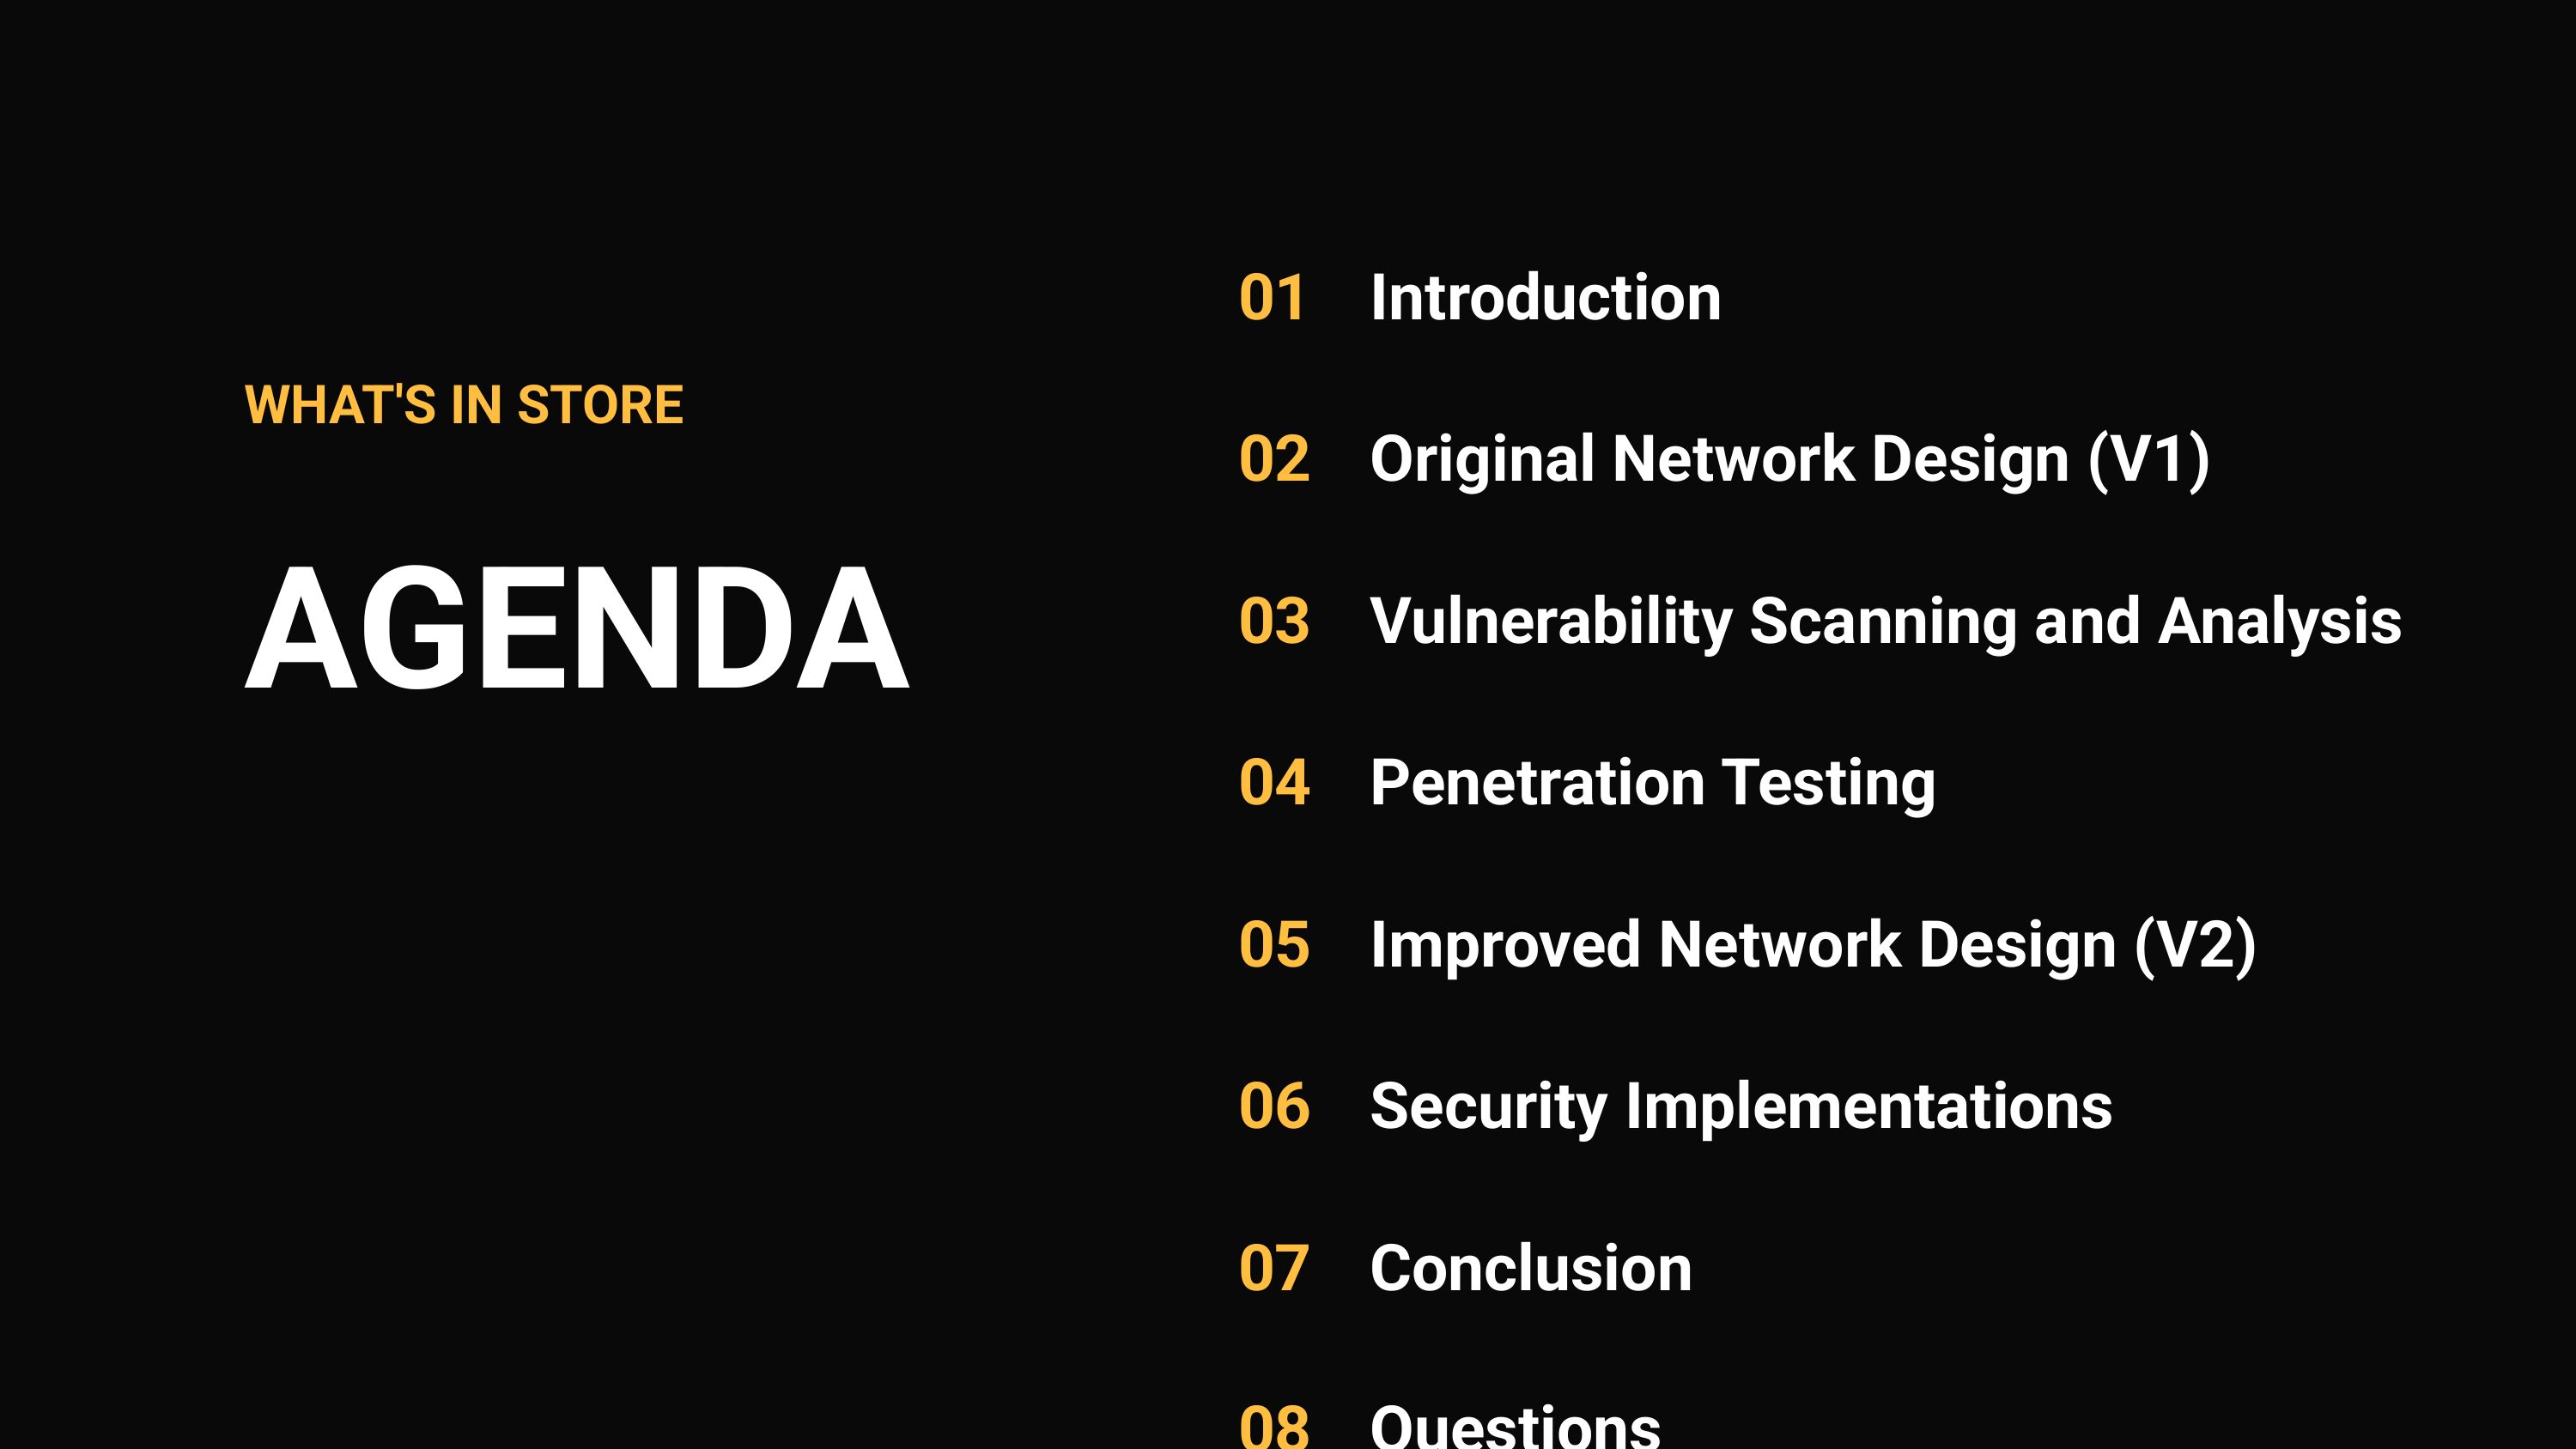

| 01 | Introduction |
| --- | --- |
| 02 | Original Network Design (V1) |
| 03 | Vulnerability Scanning and Analysis |
| 04 | Penetration Testing |
| 05 | Improved Network Design (V2) |
| 06 | Security Implementations |
| 07 | Conclusion |
| 08 | Questions |
|  |  |
WHAT'S IN STORE
AGENDA